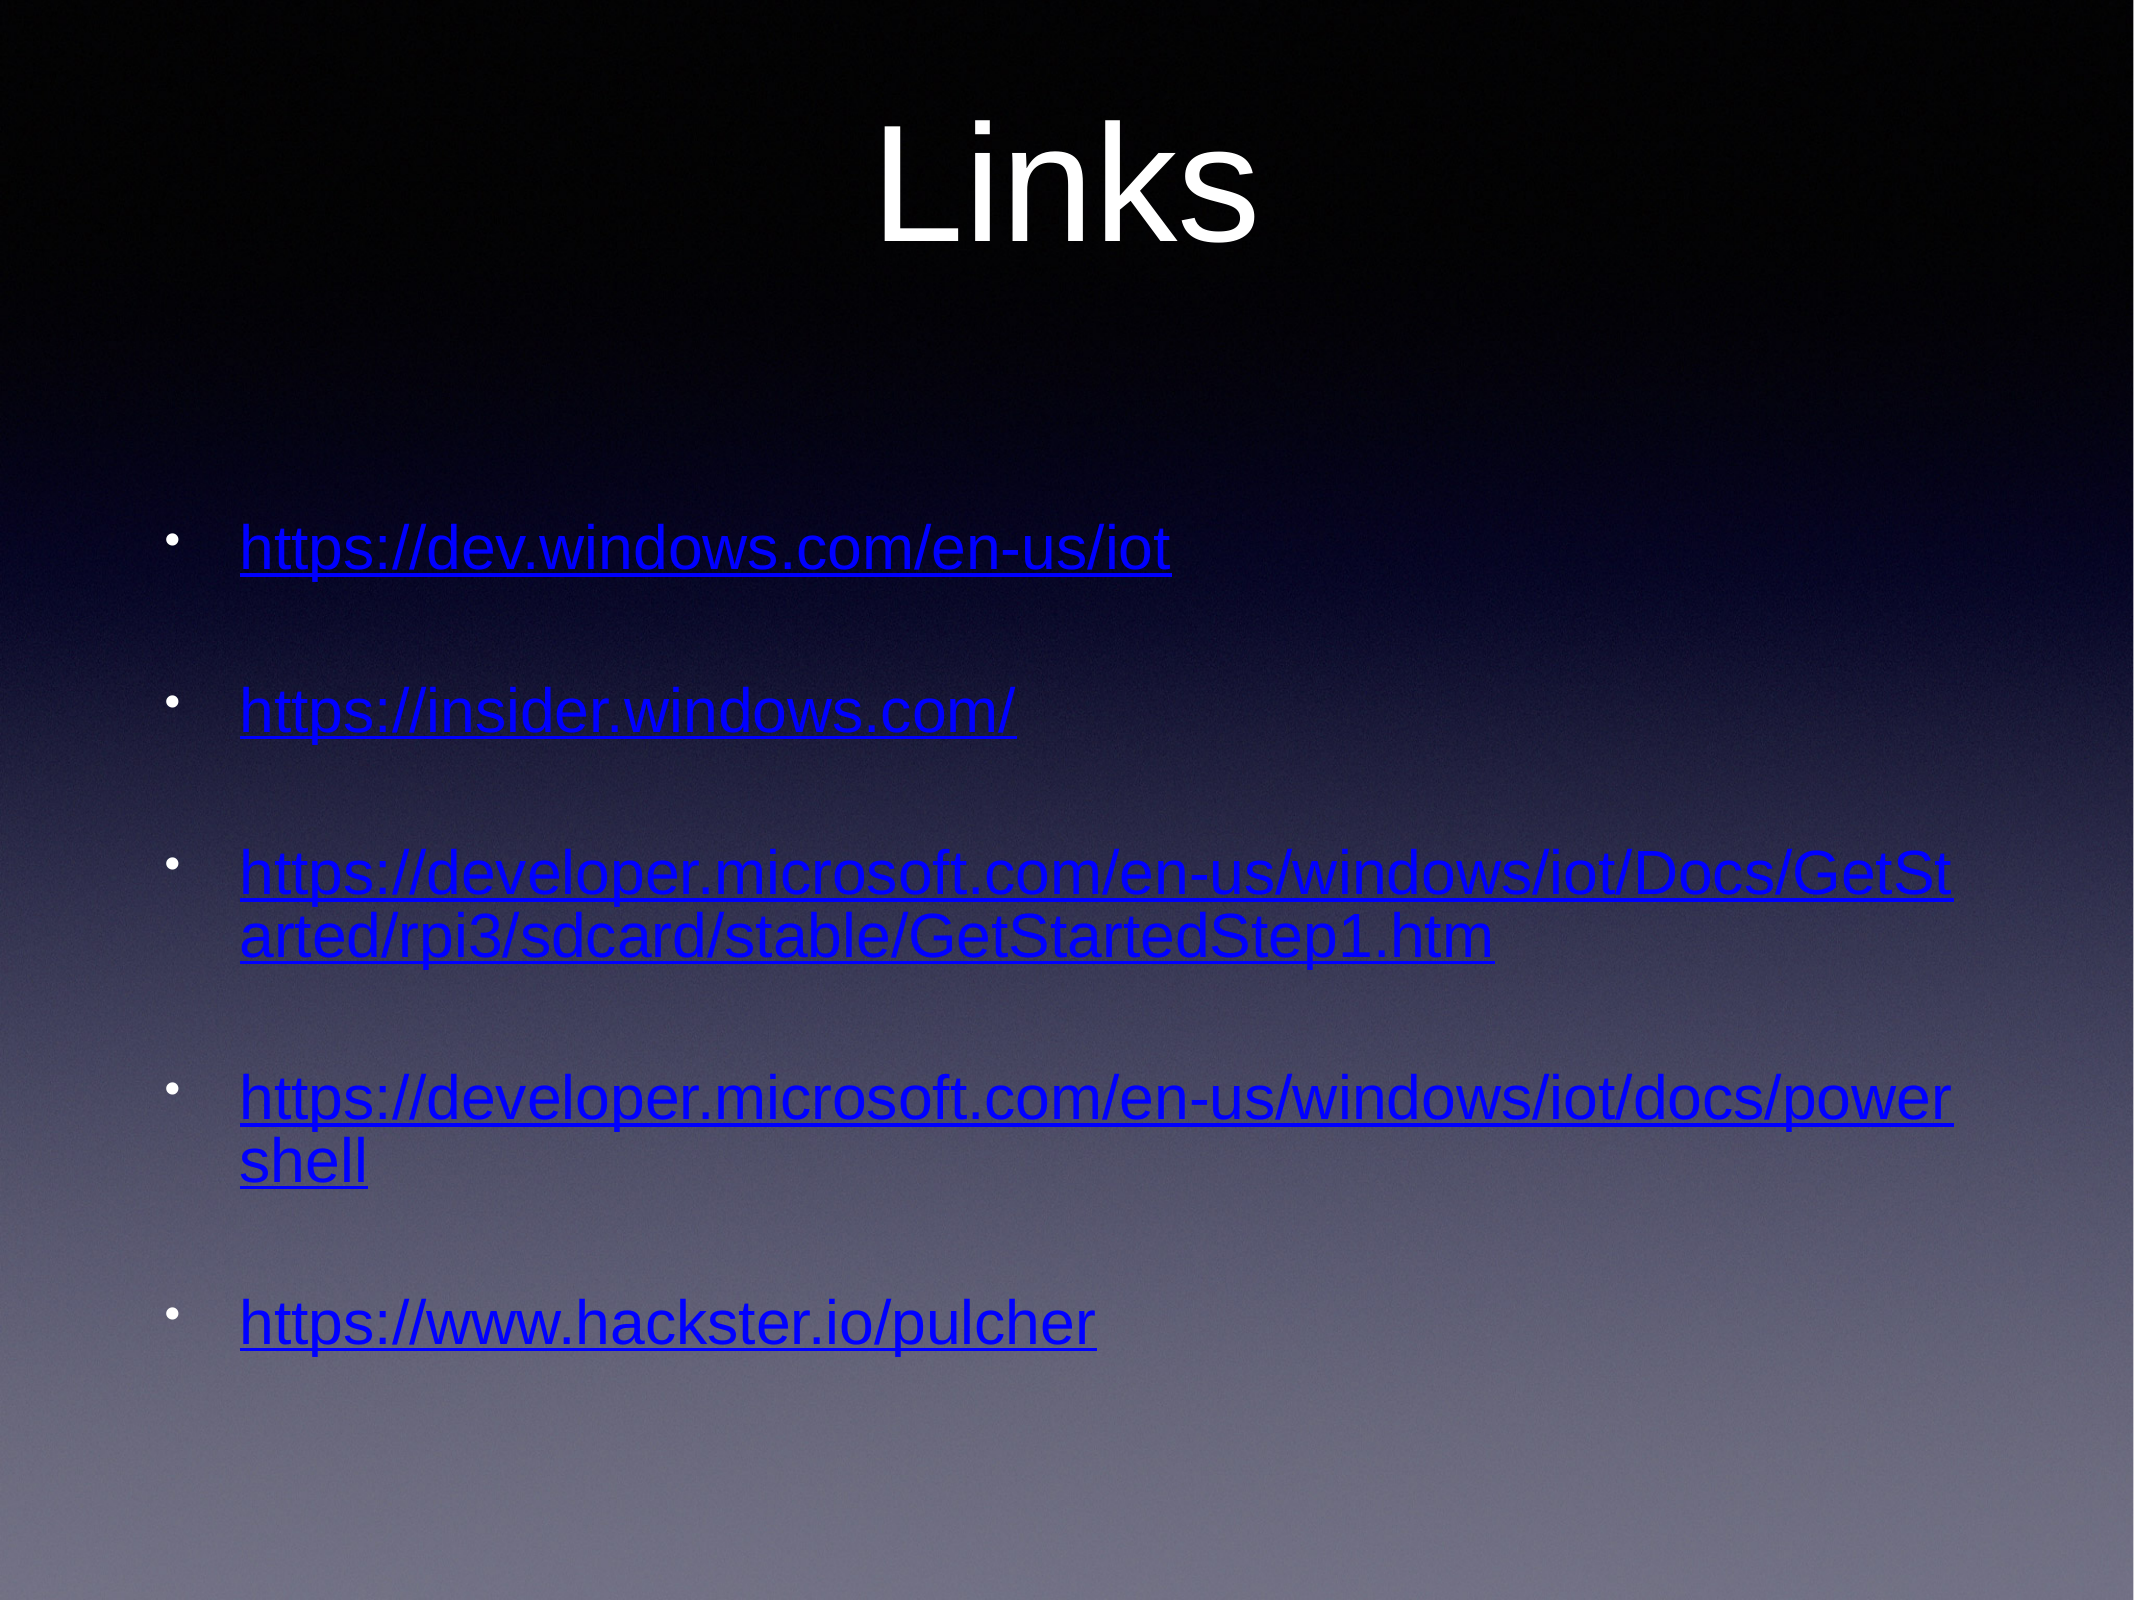

# Links
https://dev.windows.com/en-us/iot
https://insider.windows.com/
https://developer.microsoft.com/en-us/windows/iot/Docs/GetStarted/rpi3/sdcard/stable/GetStartedStep1.htm
https://developer.microsoft.com/en-us/windows/iot/docs/powershell
https://www.hackster.io/pulcher